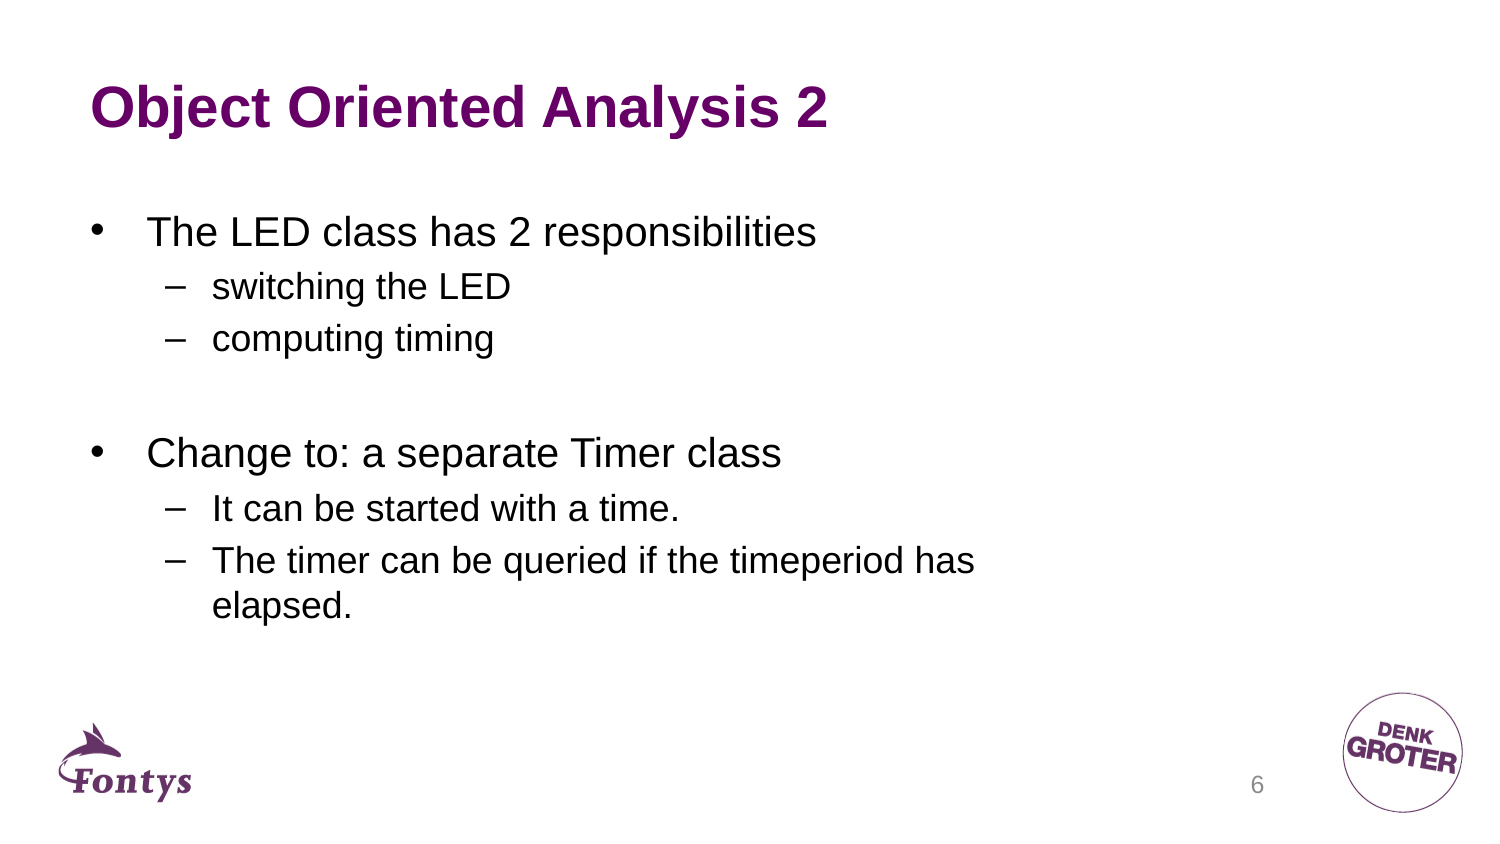

# Object Oriented Analysis 2
The LED class has 2 responsibilities
switching the LED
computing timing

Change to: a separate Timer class
It can be started with a time.
The timer can be queried if the timeperiod has elapsed.
6